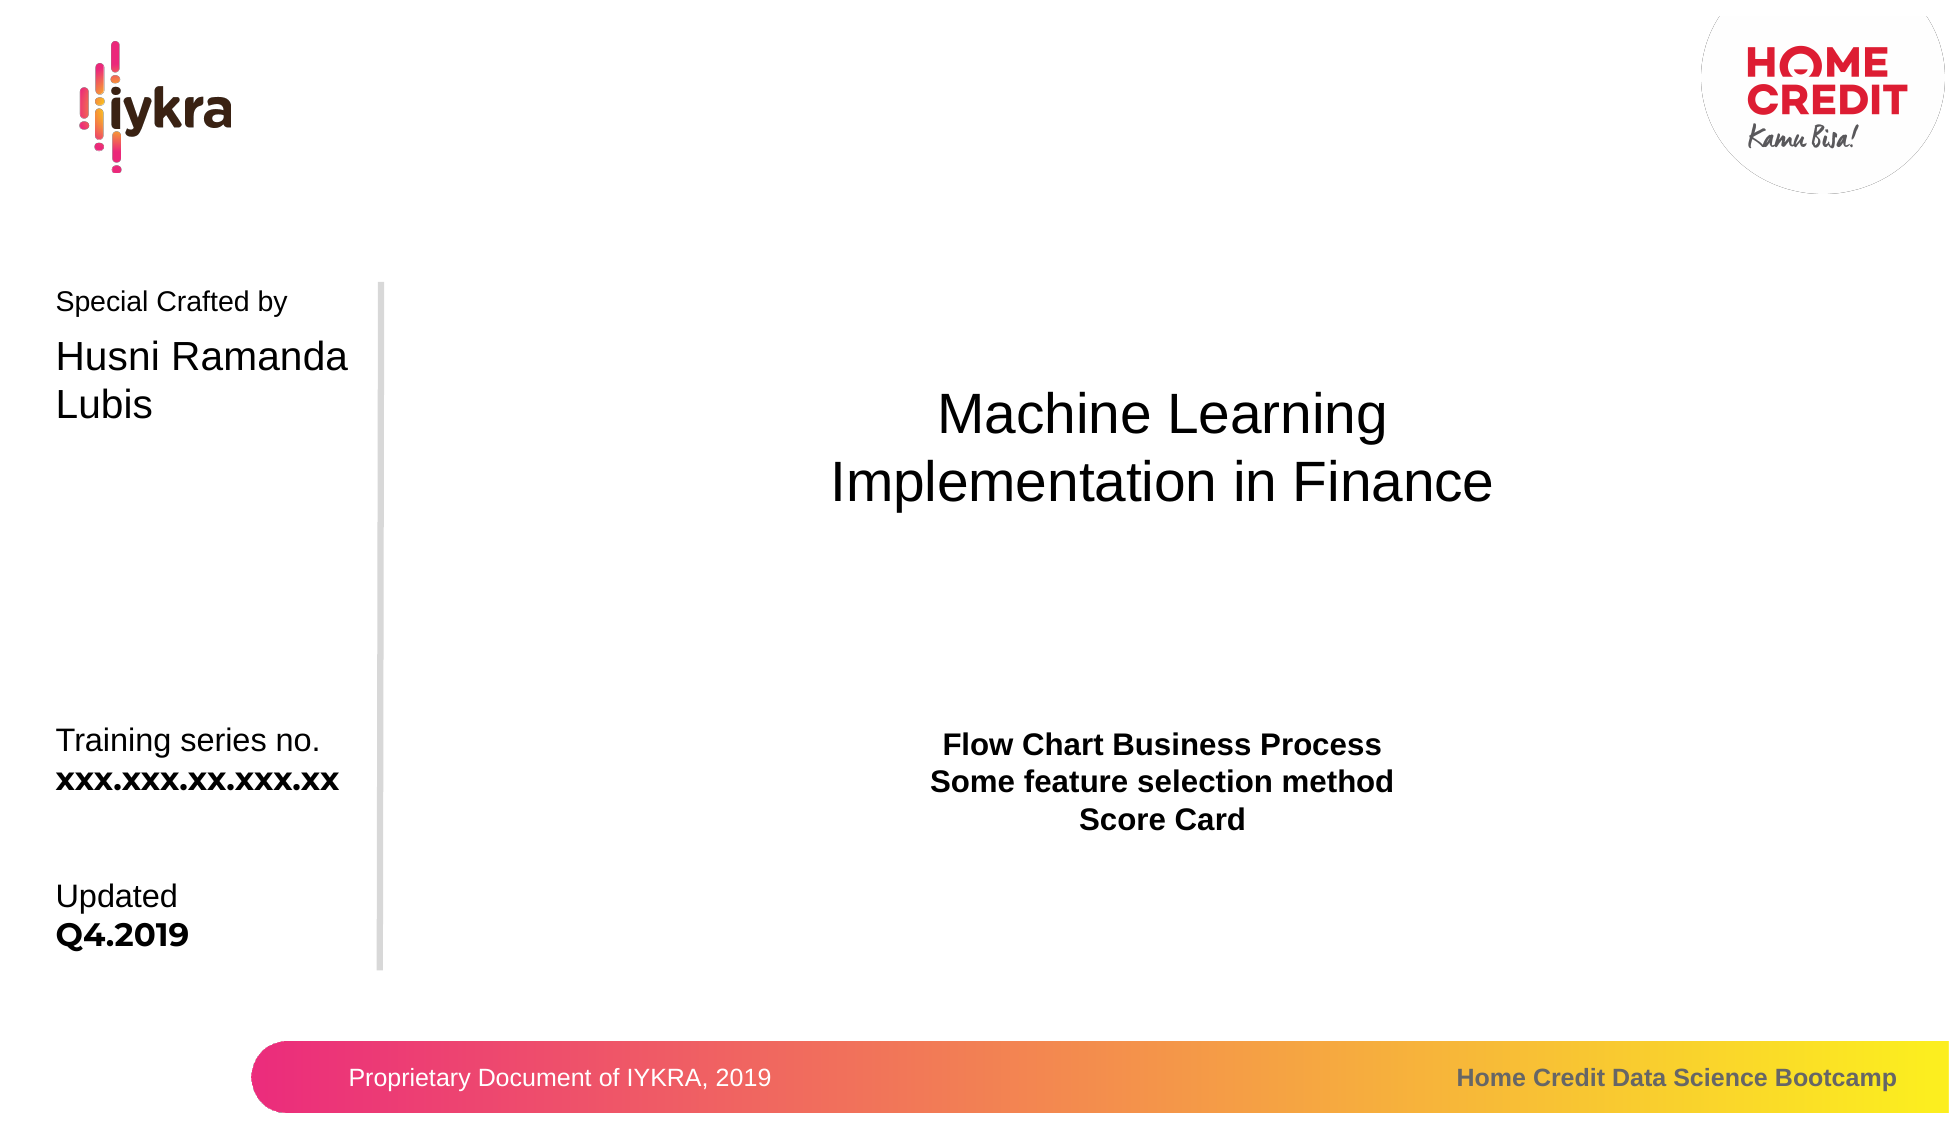

Special Crafted by
Husni Ramanda Lubis
Machine Learning
Implementation in Finance
Training series no.
xxx.xxx.xx.xxx.xx

Updated
Q4.2019
Flow Chart Business Process
Some feature selection method
Score Card